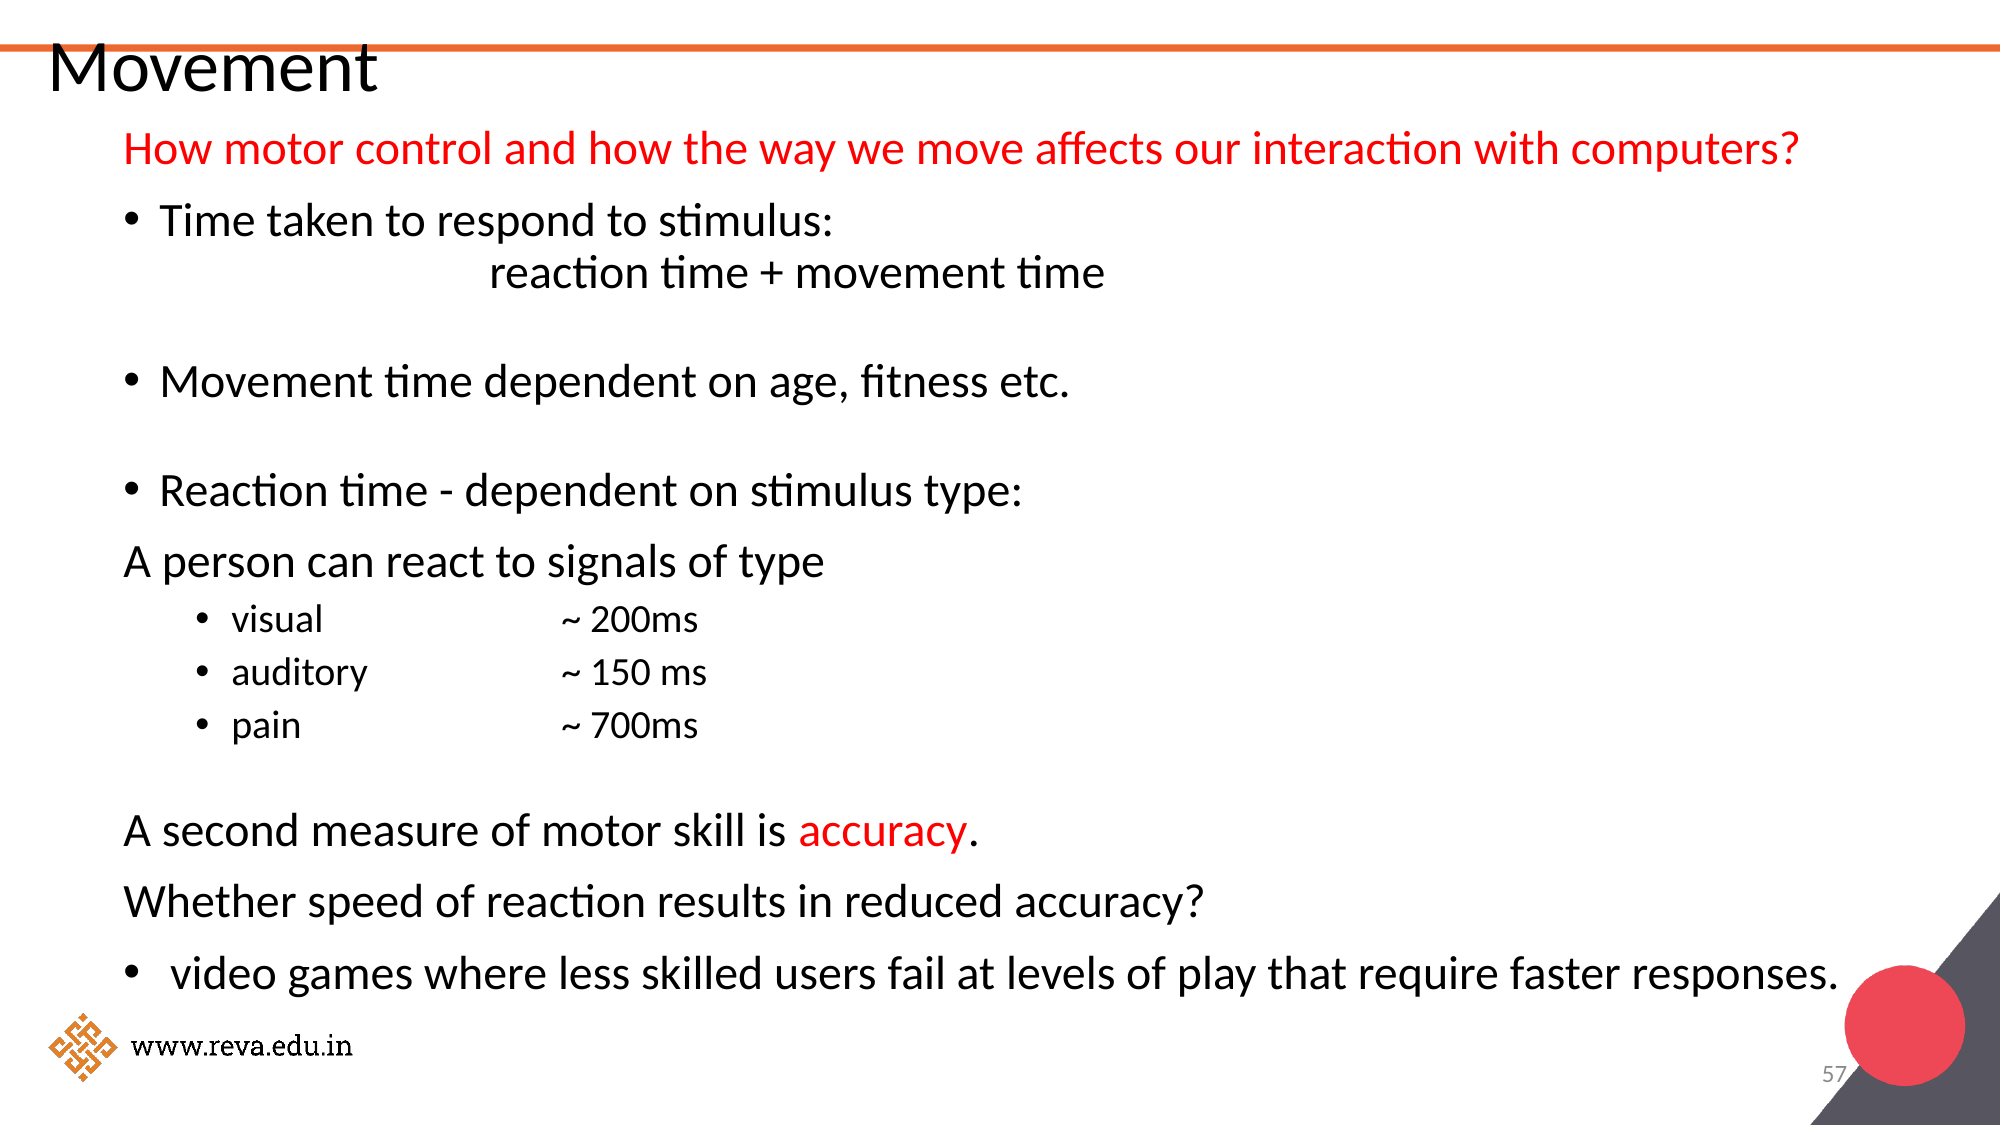

# Movement
How motor control and how the way we move affects our interaction with computers?
Time taken to respond to stimulus:
	reaction time + movement time

Movement time dependent on age, fitness etc.

Reaction time - dependent on stimulus type:
A person can react to signals of type
visual	~ 200ms
auditory	~ 150 ms
pain	~ 700ms

A second measure of motor skill is accuracy.
Whether speed of reaction results in reduced accuracy?
 video games where less skilled users fail at levels of play that require faster responses.
57